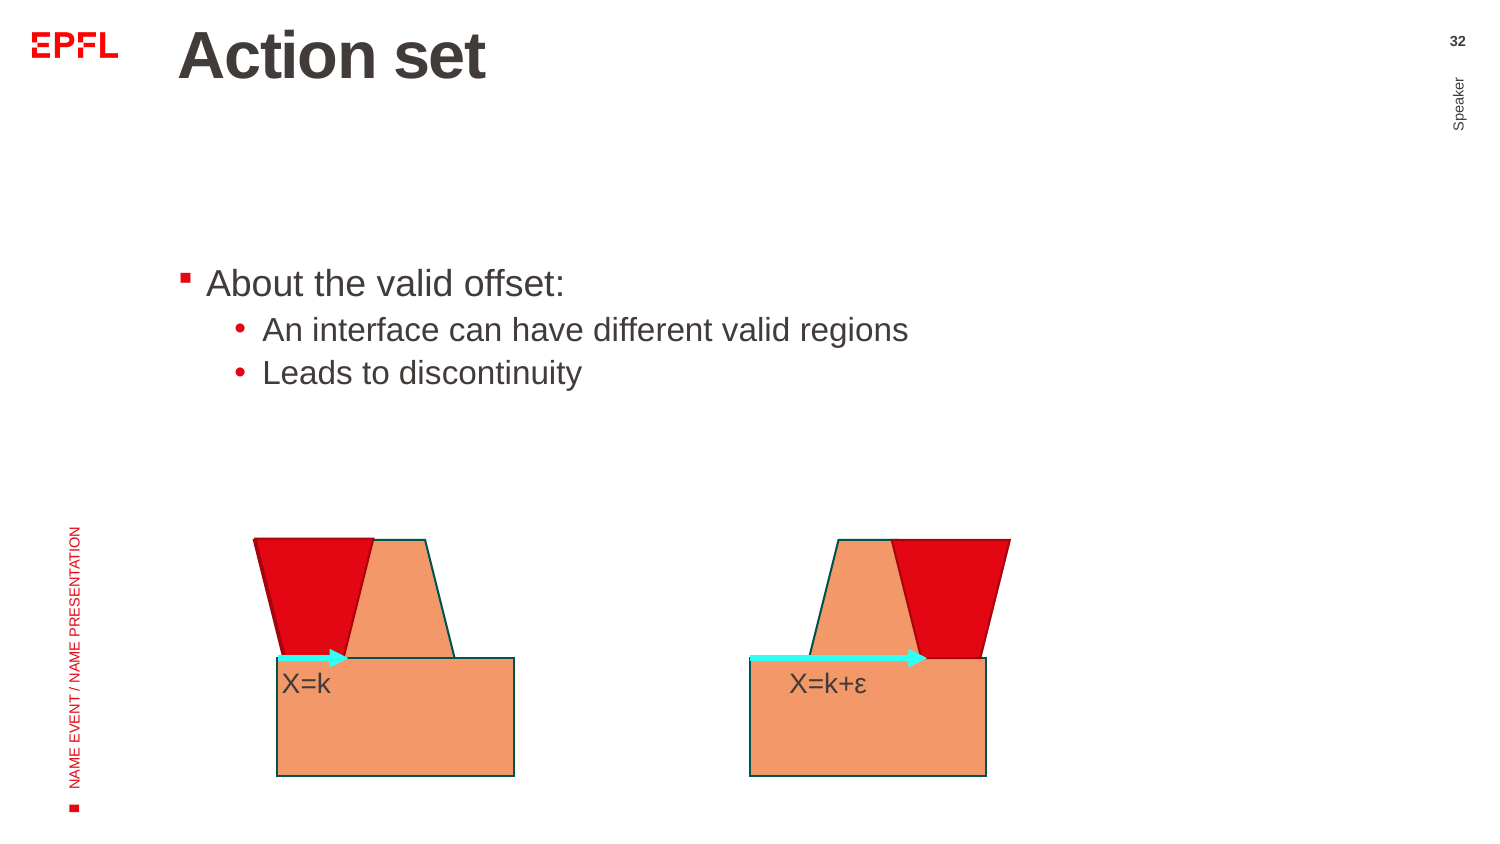

# Action set
32
About the valid offset:
An interface can have different valid regions
Leads to discontinuity
Speaker
NAME EVENT / NAME PRESENTATION

X=k

X=k+ε